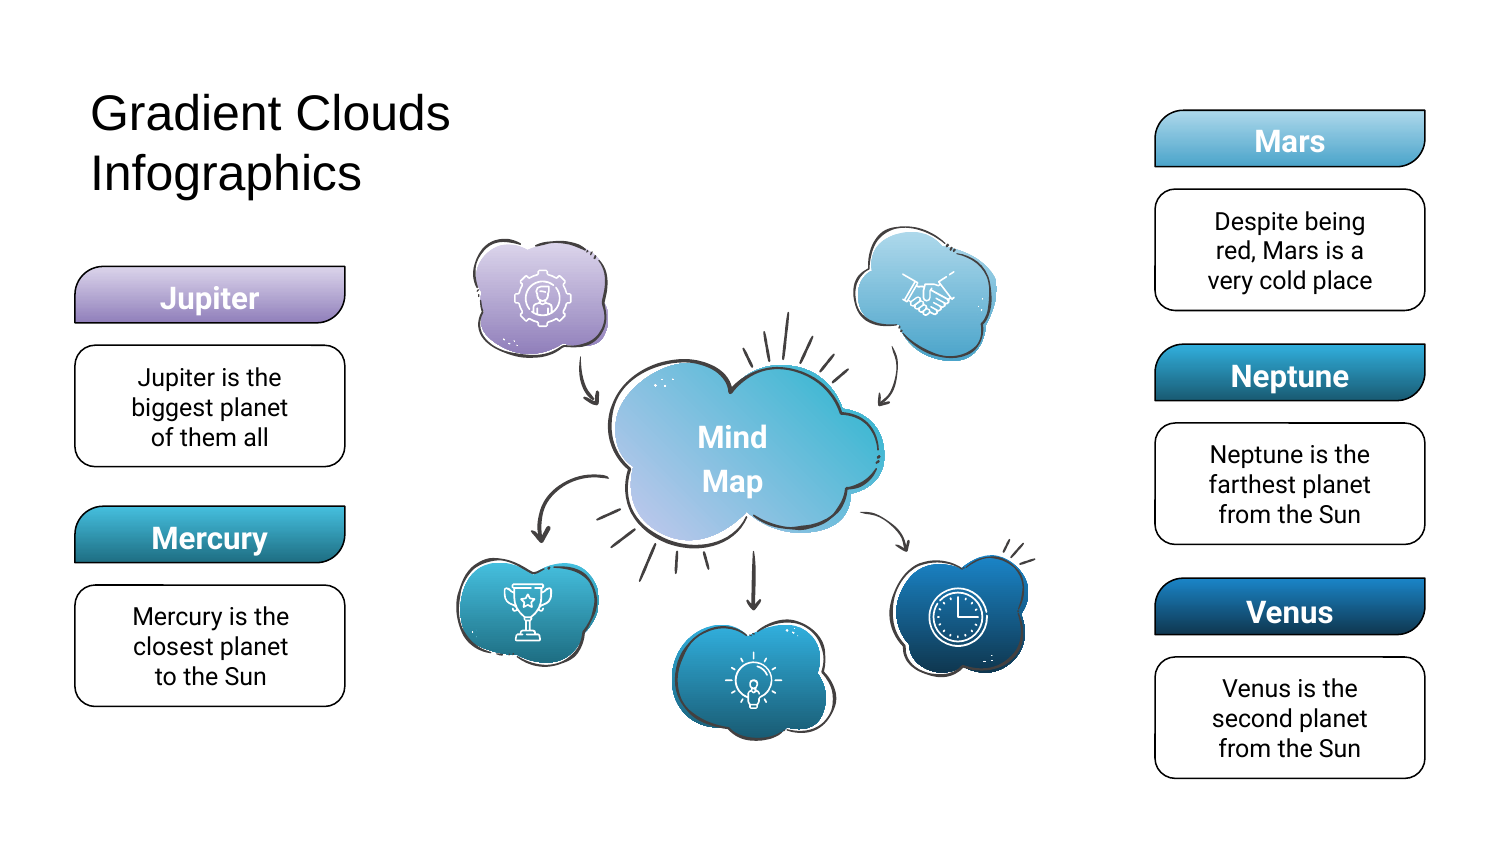

# Gradient Clouds Infographics
Mars

Despite being red, Mars is a very cold place

Jupiter

Neptune

Jupiter is the biggest planet of them all

Mind Map

Neptune is the farthest planet from the Sun

Mercury

Venus

Mercury is the closest planet to the Sun

Venus is the second planet from the Sun